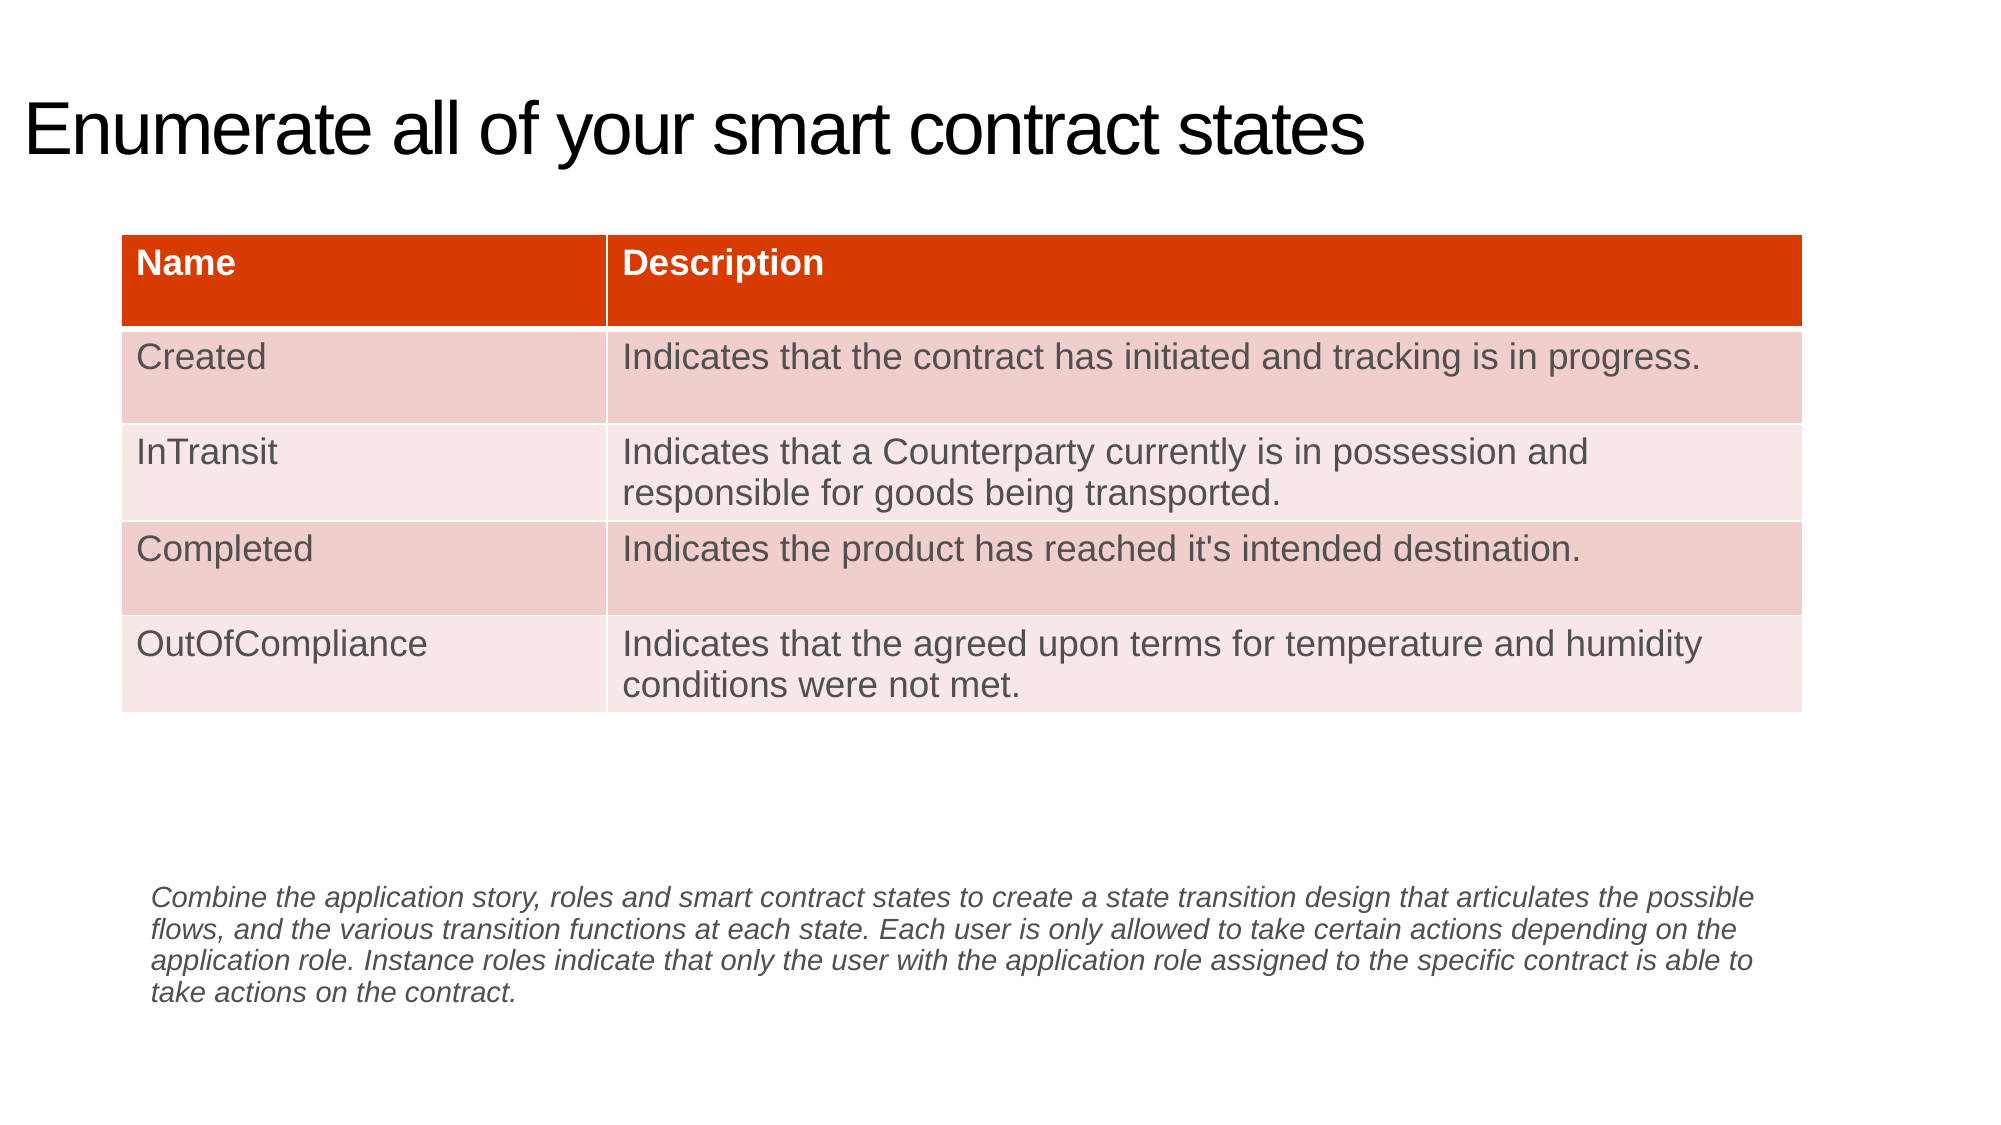

# Enumerate all of your smart contract states
| Name | Description |
| --- | --- |
| Created | Indicates that the contract has initiated and tracking is in progress. |
| InTransit | Indicates that a Counterparty currently is in possession and responsible for goods being transported. |
| Completed | Indicates the product has reached it's intended destination. |
| OutOfCompliance | Indicates that the agreed upon terms for temperature and humidity conditions were not met. |
Combine the application story, roles and smart contract states to create a state transition design that articulates the possible flows, and the various transition functions at each state. Each user is only allowed to take certain actions depending on the application role. Instance roles indicate that only the user with the application role assigned to the specific contract is able to take actions on the contract.